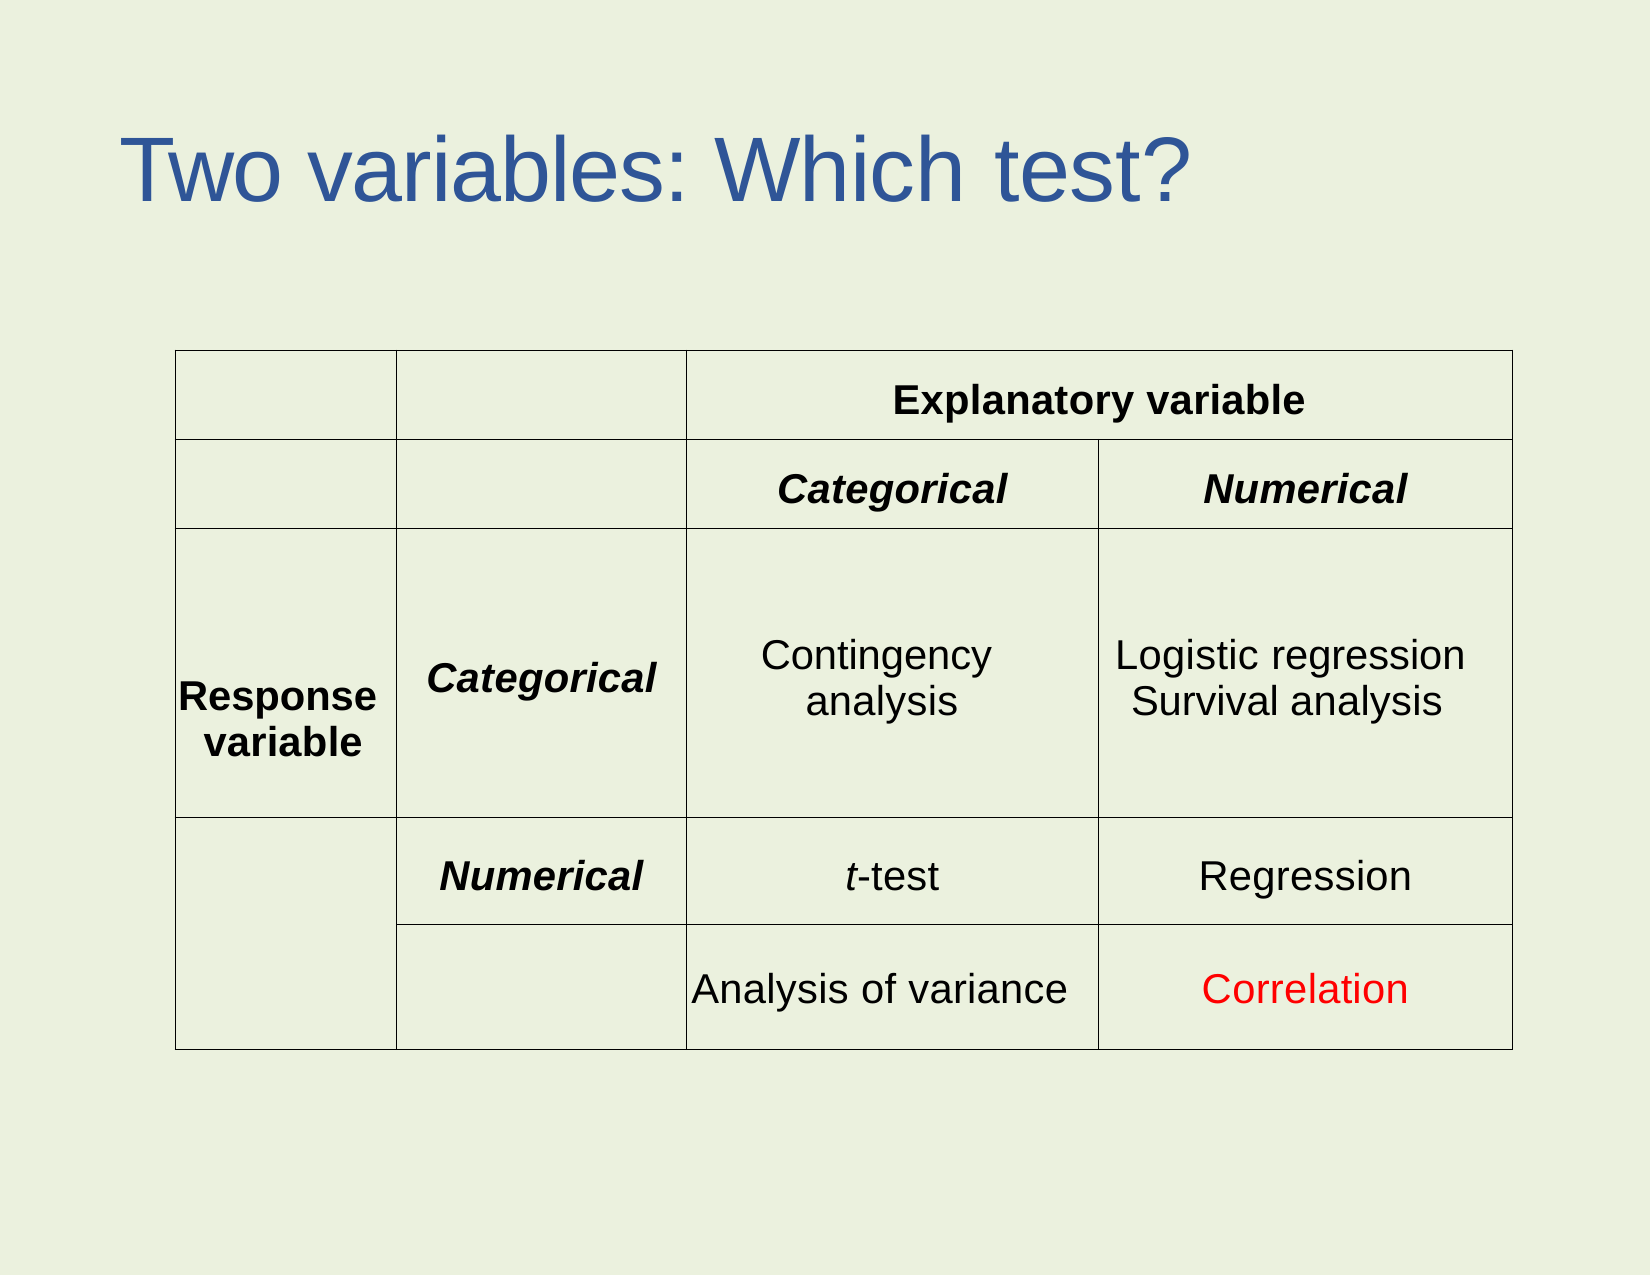

# Two variables: Which test?
|  |  | Explanatory variable |  |
| --- | --- | --- | --- |
|  |  | Categorical | Numerical |
| Response variable | Categorical | Contingency analysis | Logistic regression Survival analysis |
|  | Numerical | t-test | Regression |
|  |  | Analysis of variance | Correlation |